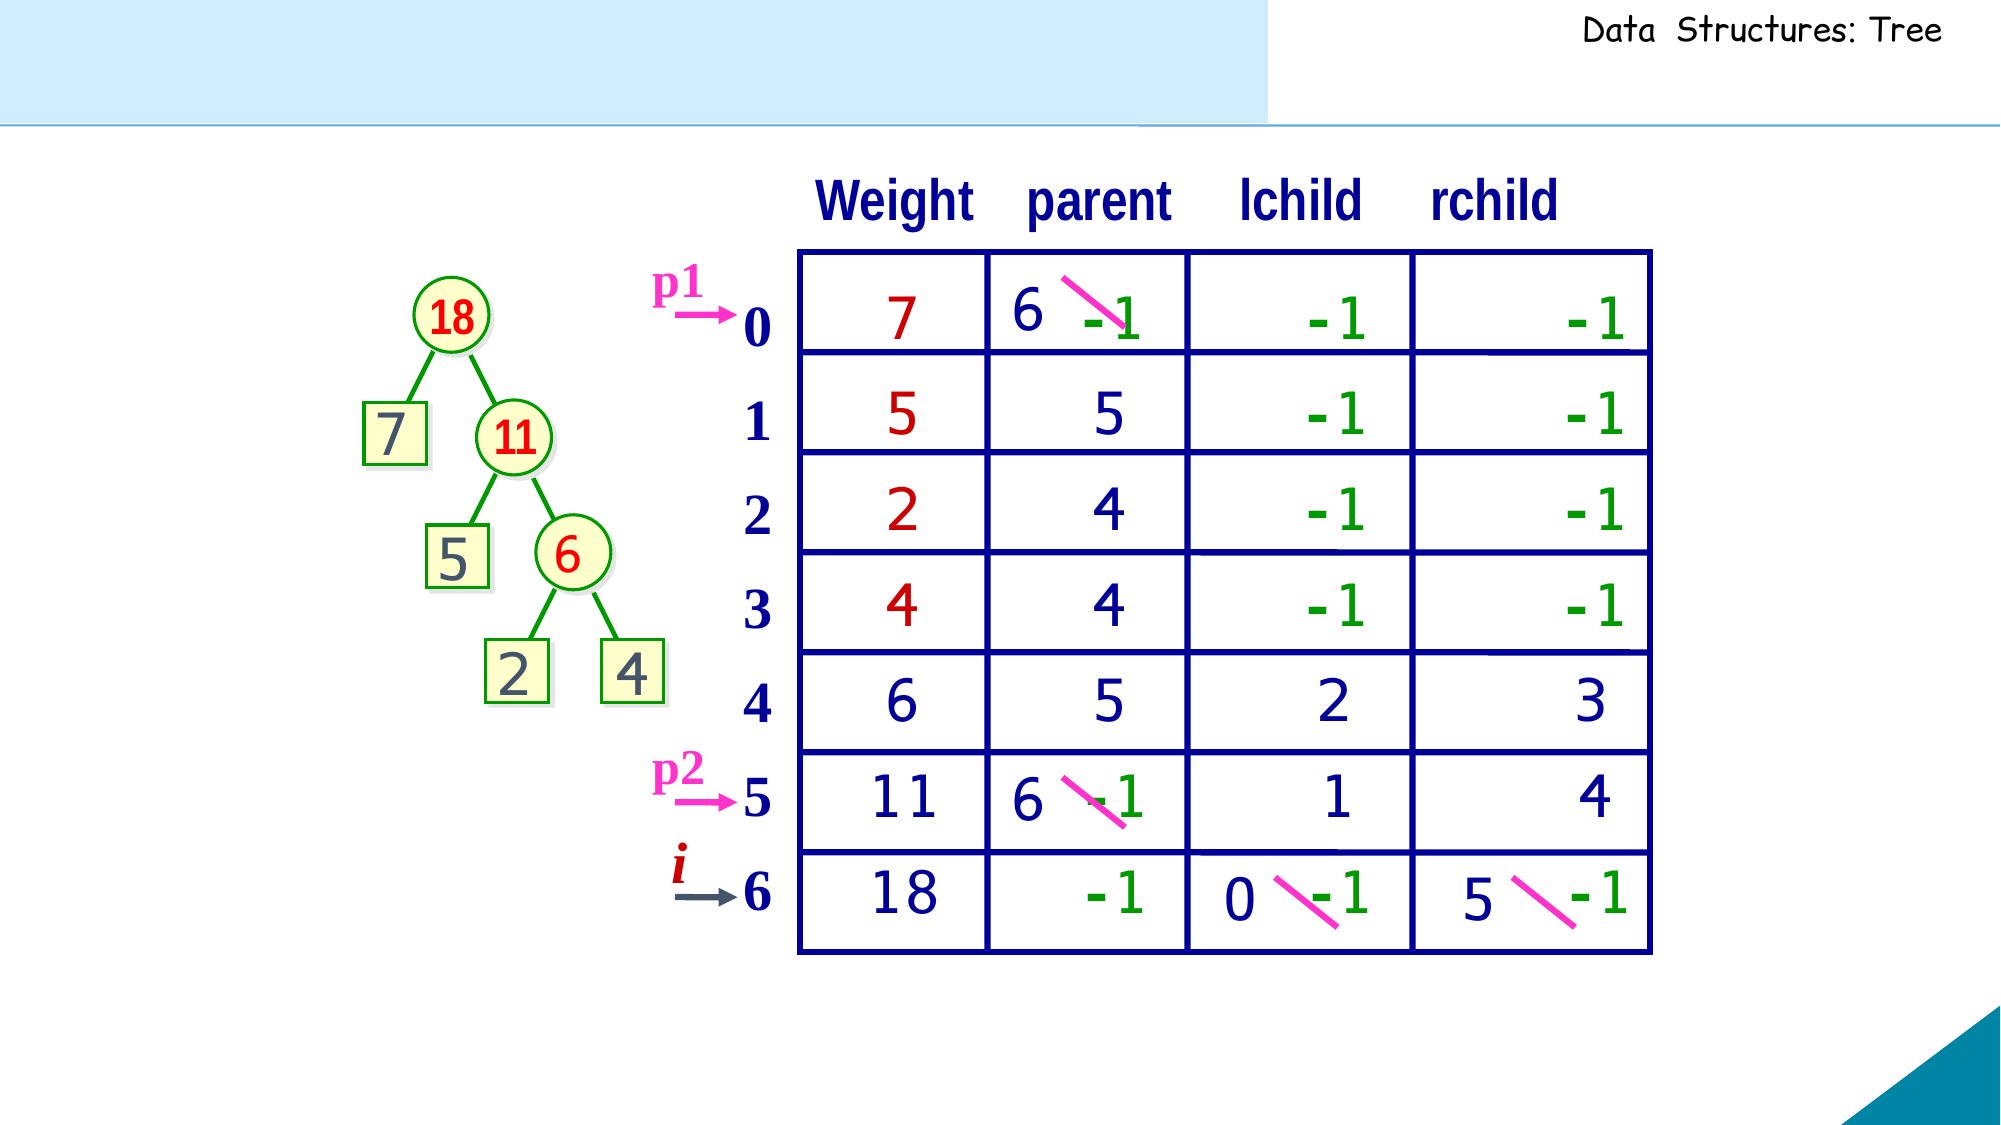

Weight    parent     lchild     rchild
p1
 7         -1         -1           -1
 5          5          -1           -1
 2          4          -1           -1
 4          4          -1           -1
 6          5           2             3
11        -1          1             4
18        -1         -1           -1

0
1
2
3
4
5
6
6
18

7
11

5
6

2
4

p2

6

i

0
5